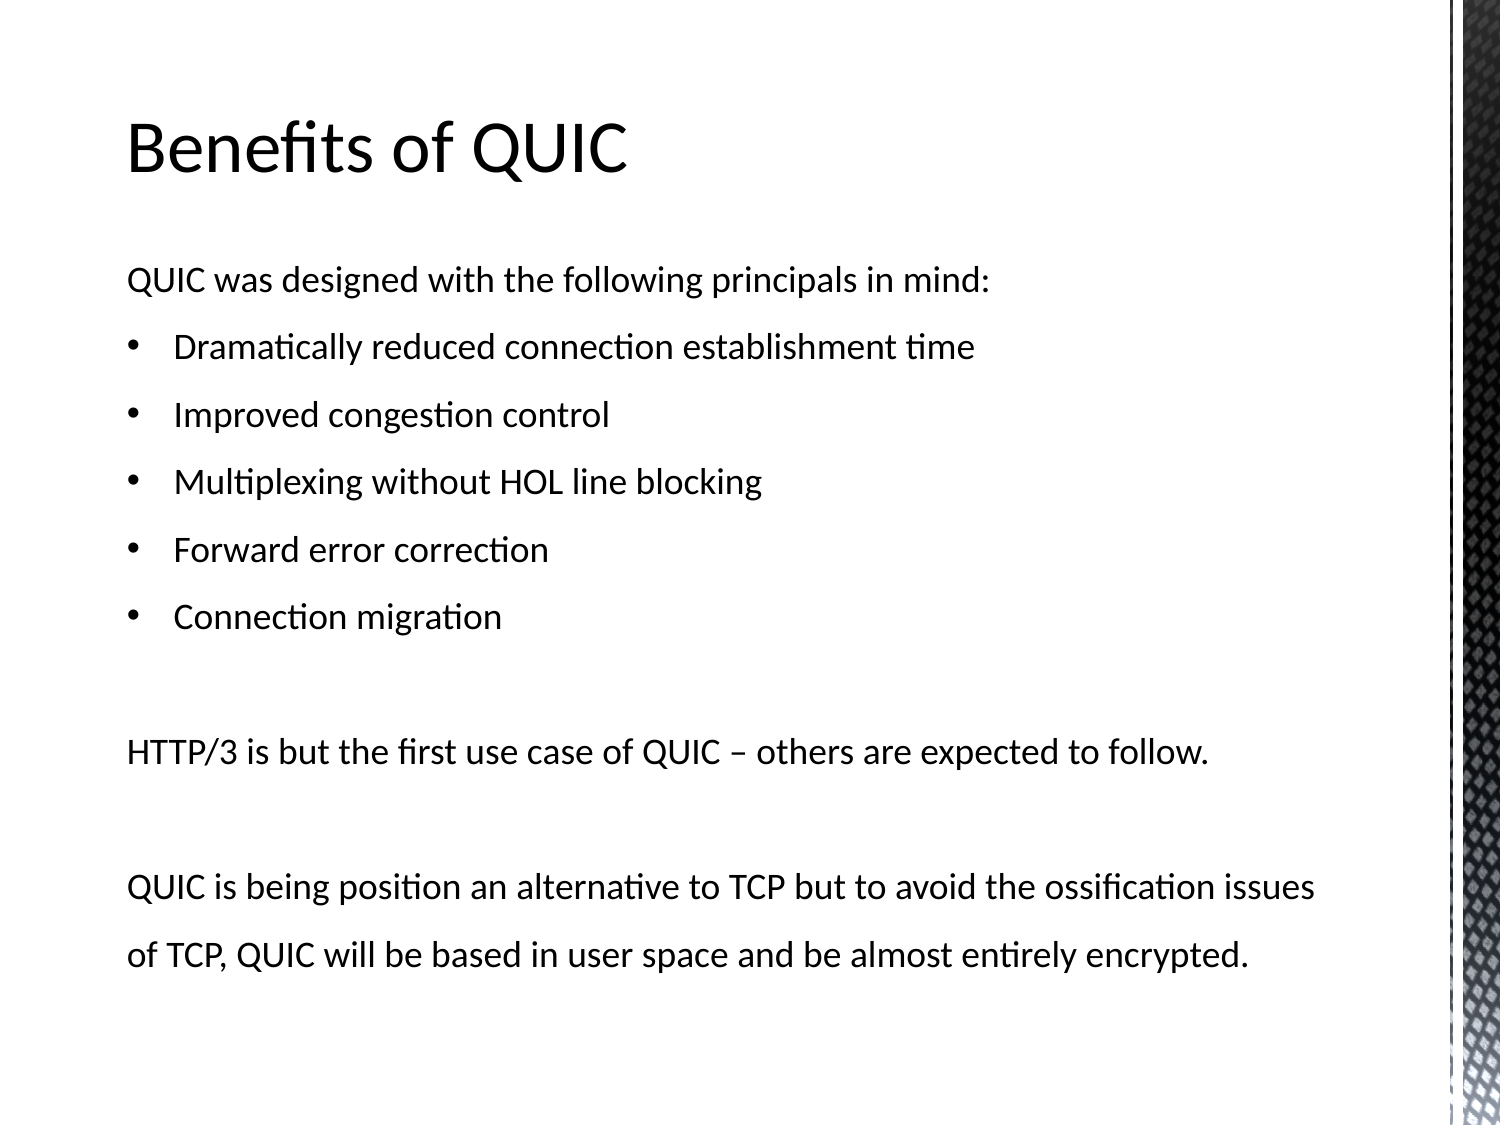

Benefits of QUIC

QUIC was designed with the following principals in mind:
Dramatically reduced connection establishment time
Improved congestion control
Multiplexing without HOL line blocking
Forward error correction
Connection migration

HTTP/3 is but the first use case of QUIC – others are expected to follow.

QUIC is being position an alternative to TCP but to avoid the ossification issues of TCP, QUIC will be based in user space and be almost entirely encrypted.